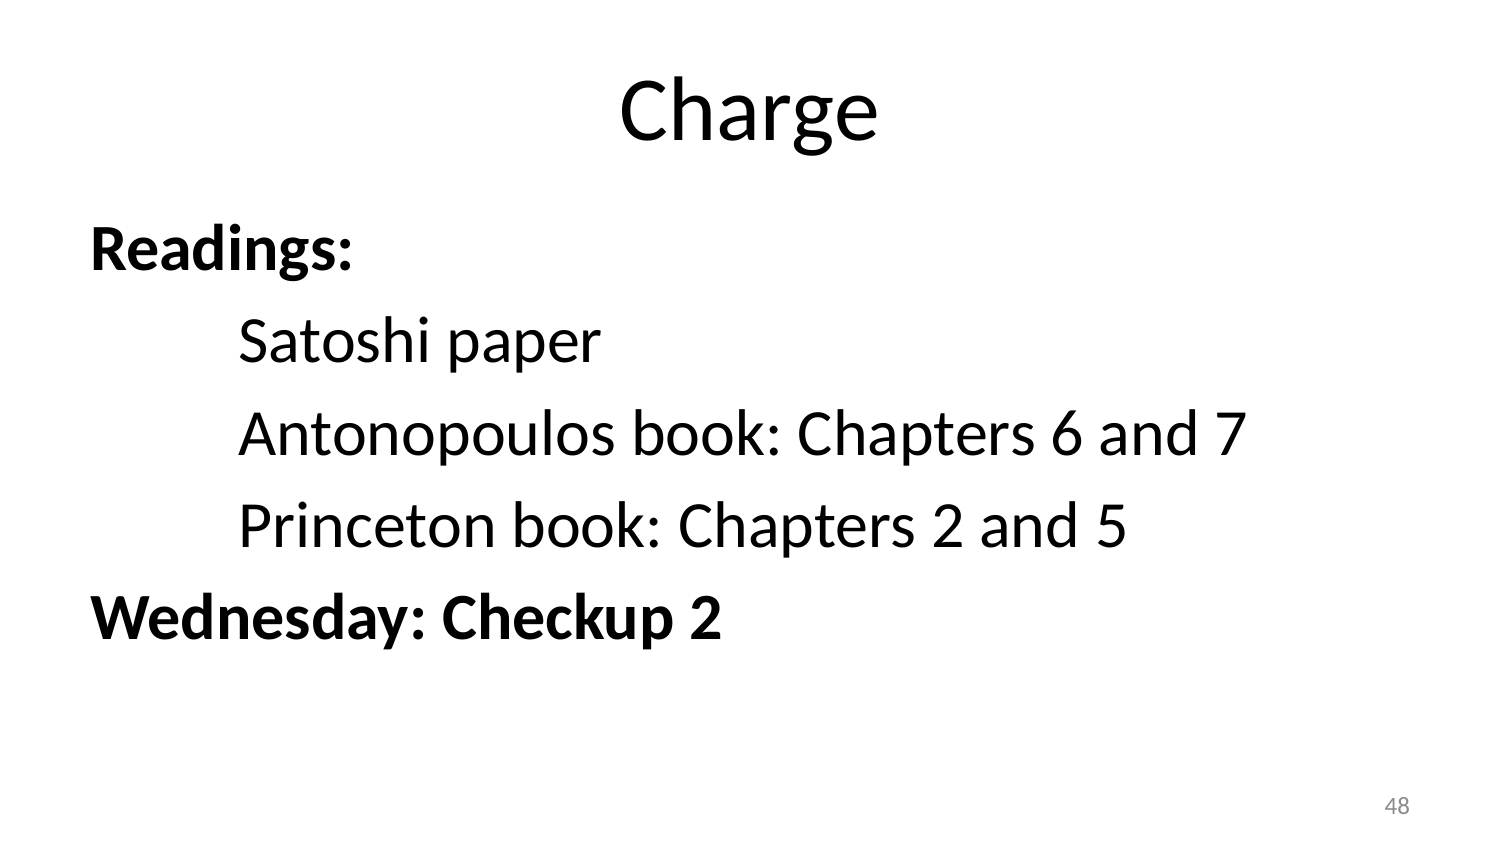

# Charge
Readings:
	Satoshi paper
	Antonopoulos book: Chapters 6 and 7
	Princeton book: Chapters 2 and 5
Wednesday: Checkup 2

48